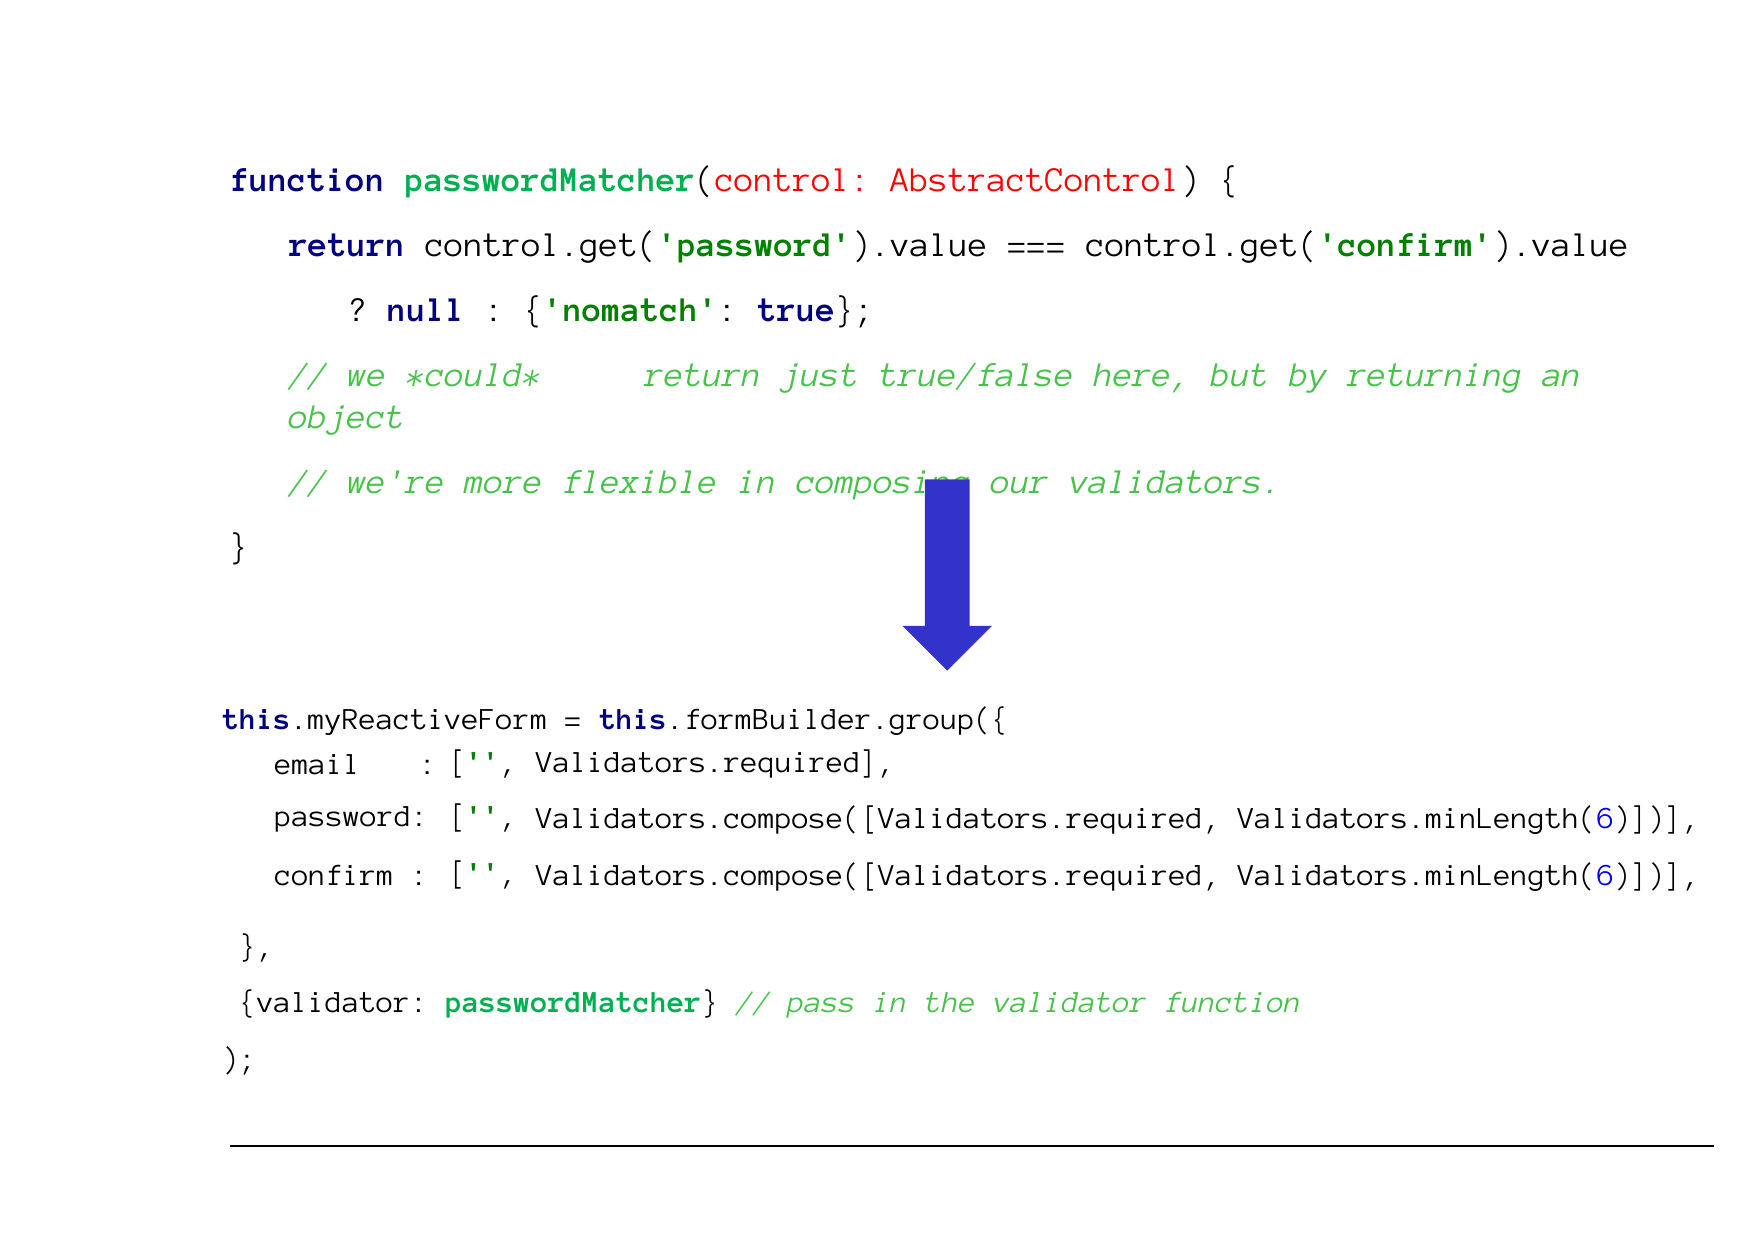

function  passwordMatcher(control:  AbstractControl)  {
return  control.get('password').value  ===  control.get('confirm').value
?  null  :  {'nomatch':  true};
//  we  *could*	return  just  true/false  here,  but  by  returning  an  object
//  we're  more  flexible  in  composing  our  validators.
}

this.myReactiveForm  =  this.formBuilder.group({
| email : | ['', | Validators.required], |
| --- | --- | --- |
| password: | ['', | Validators.compose([Validators.required, Validators.minLength(6)])], |
| confirm : | ['', | Validators.compose([Validators.required, Validators.minLength(6)])], |
},
{validator:  passwordMatcher}  //  pass  in  the  validator  function
);